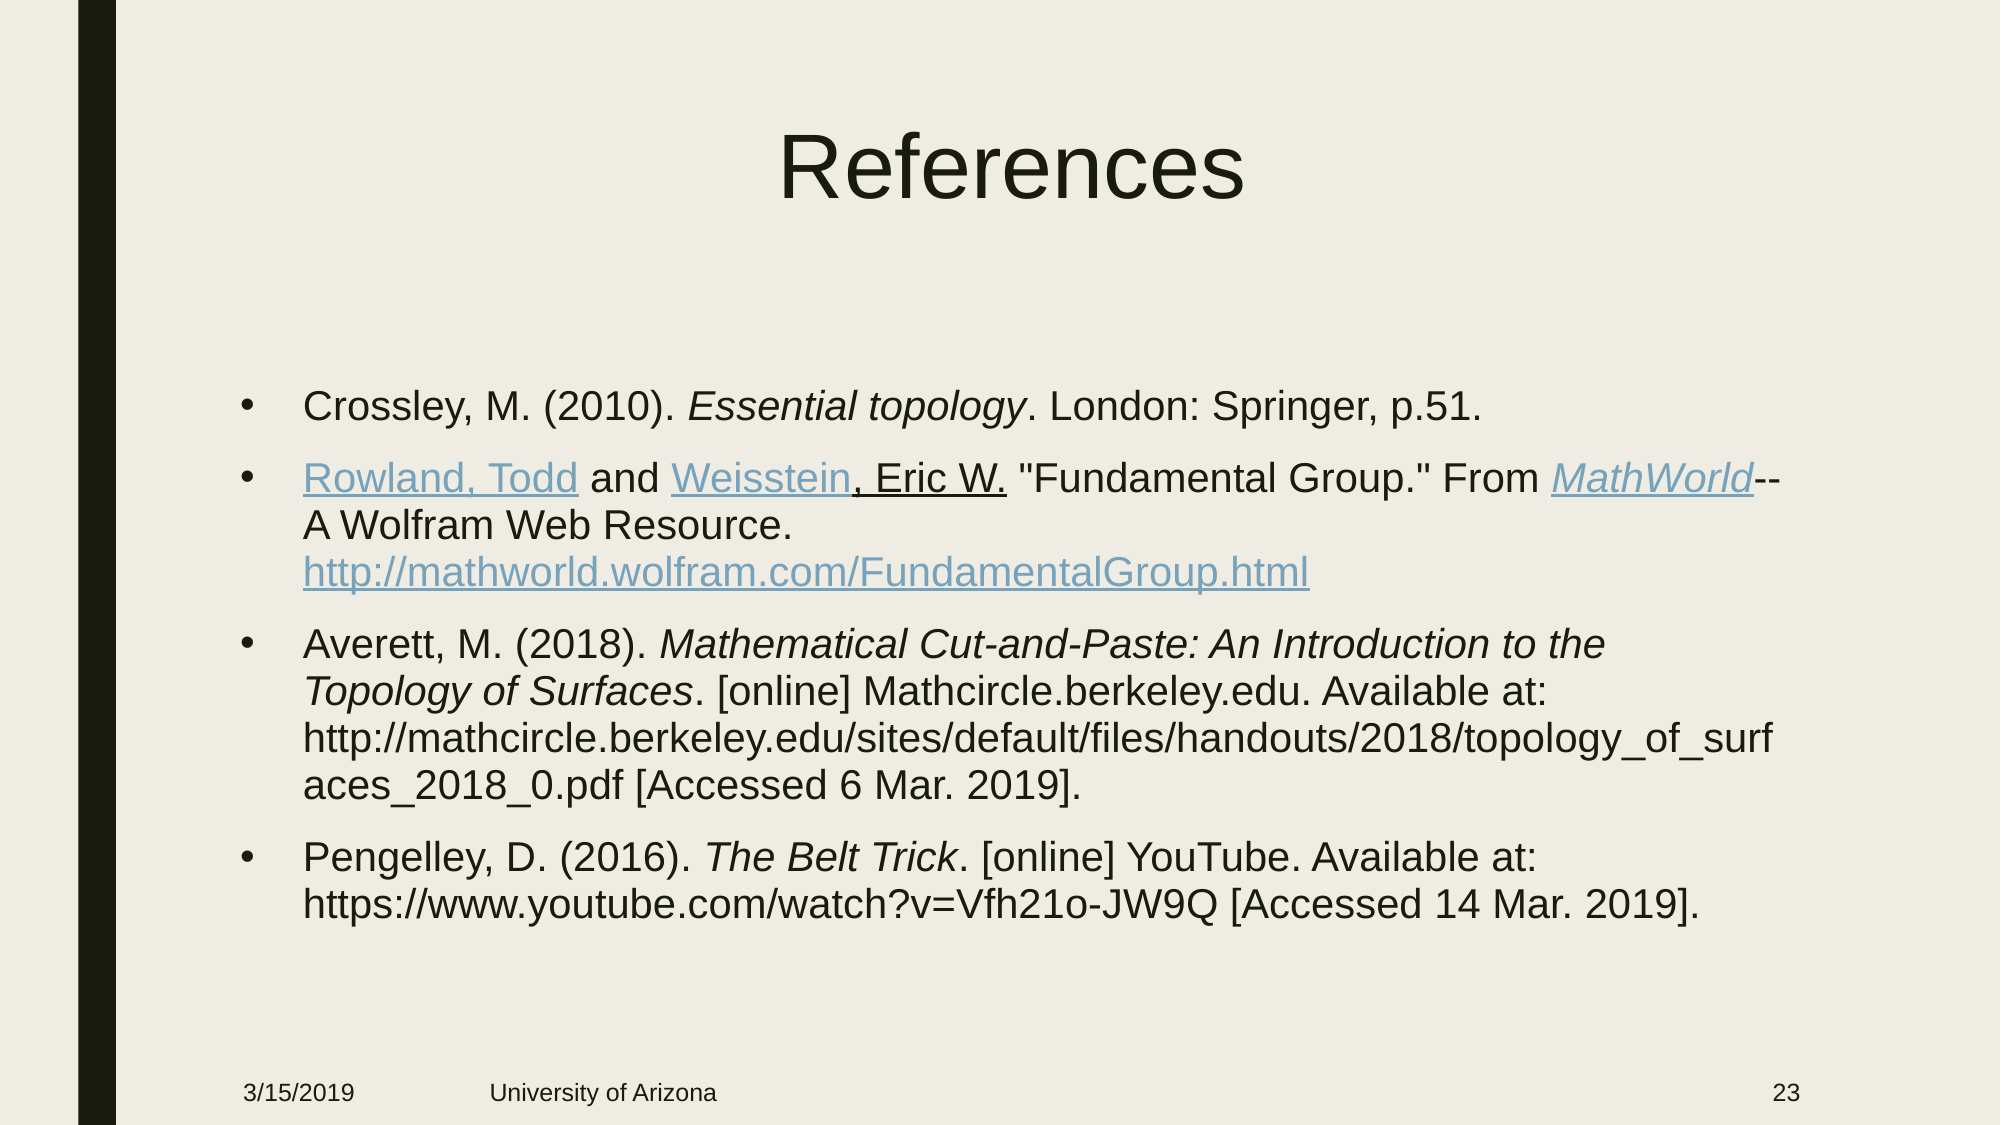

# References
Crossley, M. (2010). Essential topology. London: Springer, p.51.
Rowland, Todd and Weisstein, Eric W. "Fundamental Group." From MathWorld--A Wolfram Web Resource. http://mathworld.wolfram.com/FundamentalGroup.html
Averett, M. (2018). Mathematical Cut-and-Paste: An Introduction to the Topology of Surfaces. [online] Mathcircle.berkeley.edu. Available at: http://mathcircle.berkeley.edu/sites/default/files/handouts/2018/topology_of_surfaces_2018_0.pdf [Accessed 6 Mar. 2019].
Pengelley, D. (2016). The Belt Trick. [online] YouTube. Available at: https://www.youtube.com/watch?v=Vfh21o-JW9Q [Accessed 14 Mar. 2019].

3/15/2019
University of Arizona
23